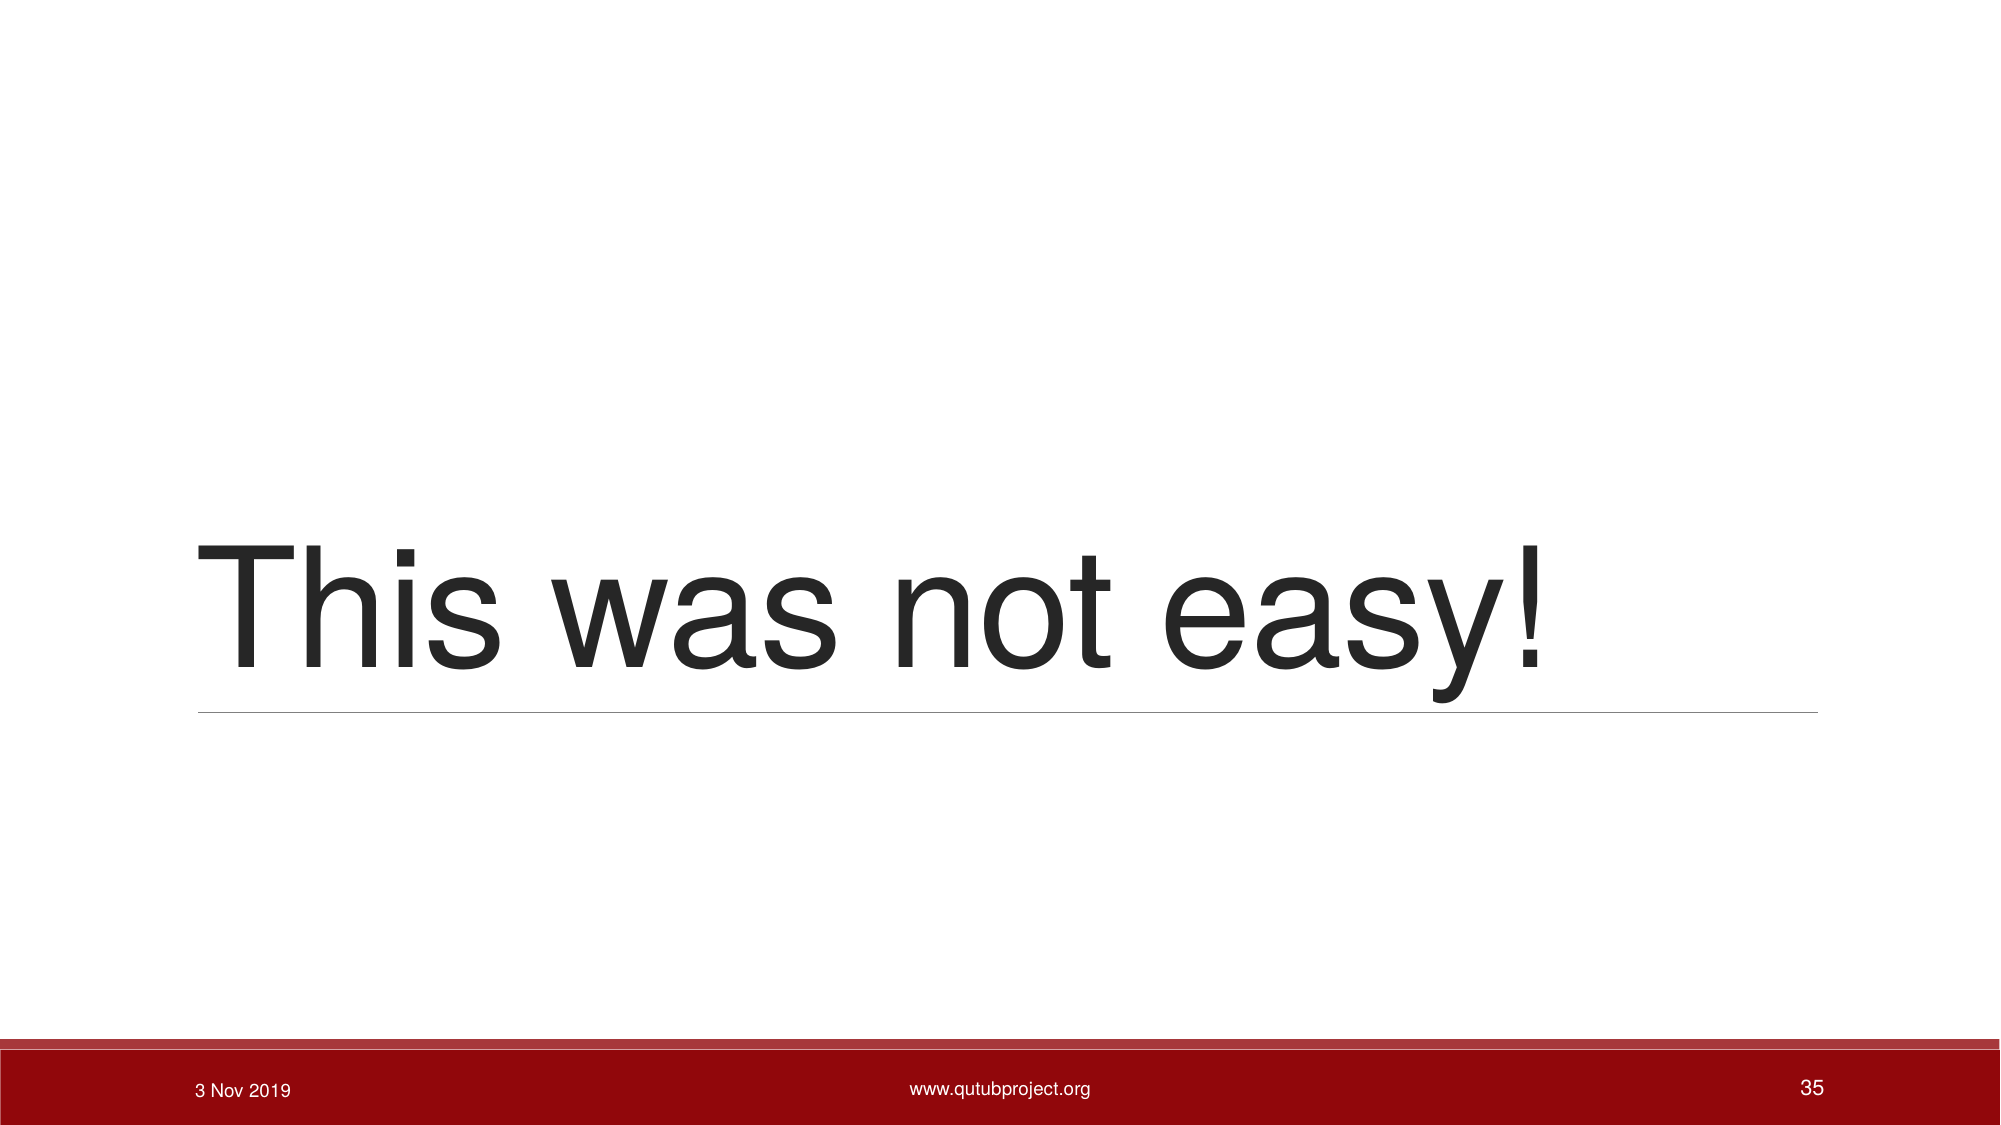

# This was not easy!

3 Nov 2019
www.qutubproject.org
35